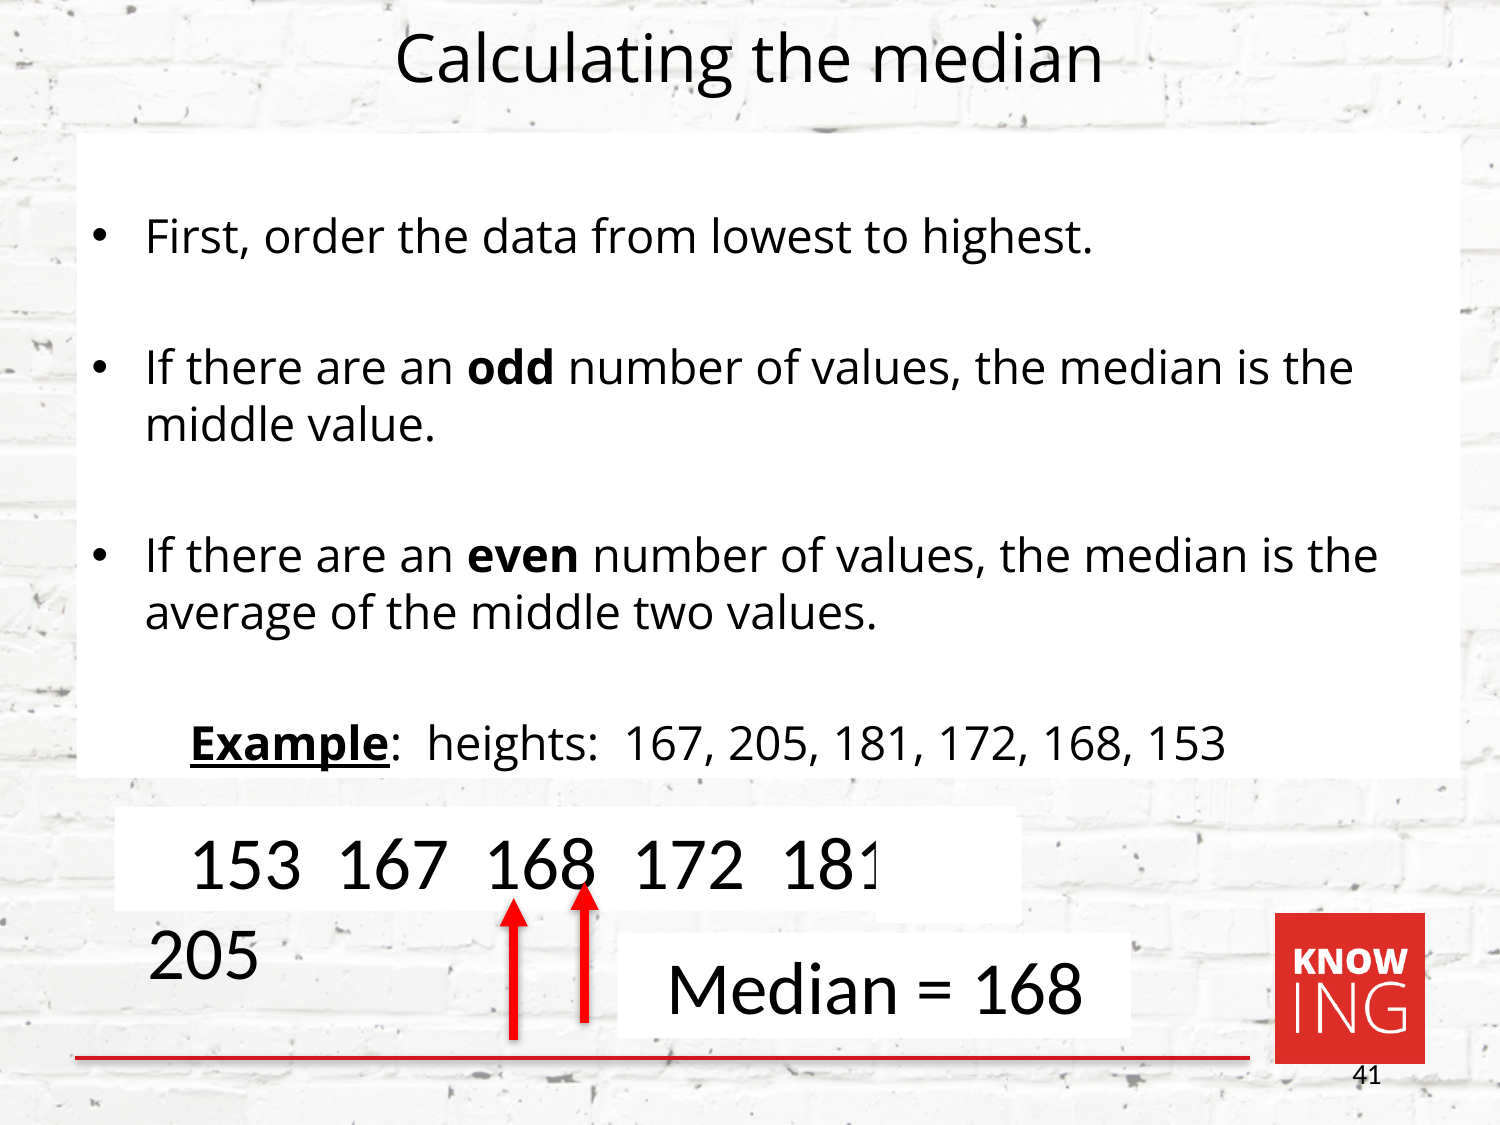

# Calculating the median

First, order the data from lowest to highest.

If there are an odd number of values, the median is the middle value.

If there are an even number of values, the median is the average of the middle two values.

        Example:  heights:  167, 205, 181, 172, 168, 153

153  167  168  172  181  205

Median = 168
Median = 170
41